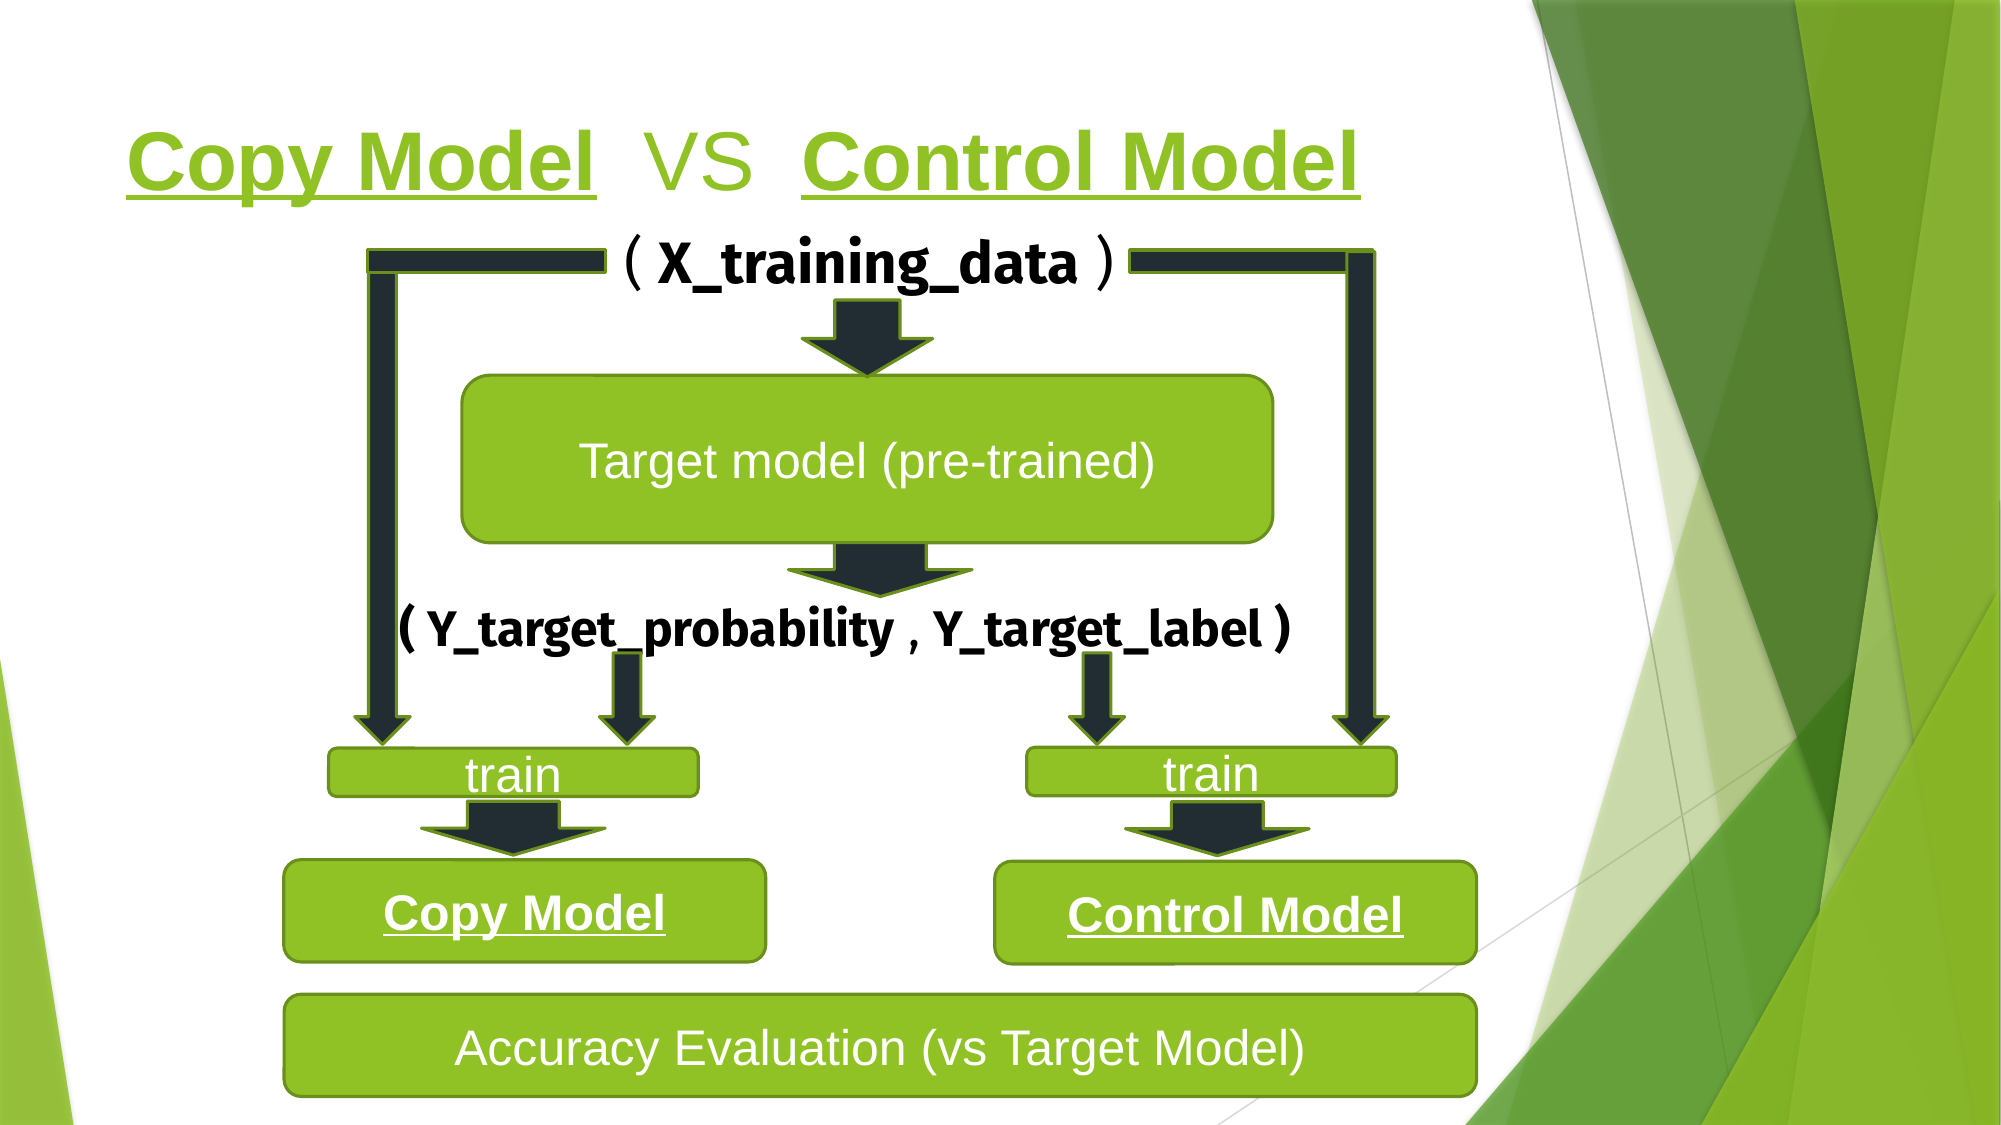

# Copy Model  VS  Control Model

( X_training_data )

Target model (pre-trained)

( Y_target_probability , Y_target_label )

train
train

Copy Model
Control Model
Accuracy Evaluation (vs Target Model)